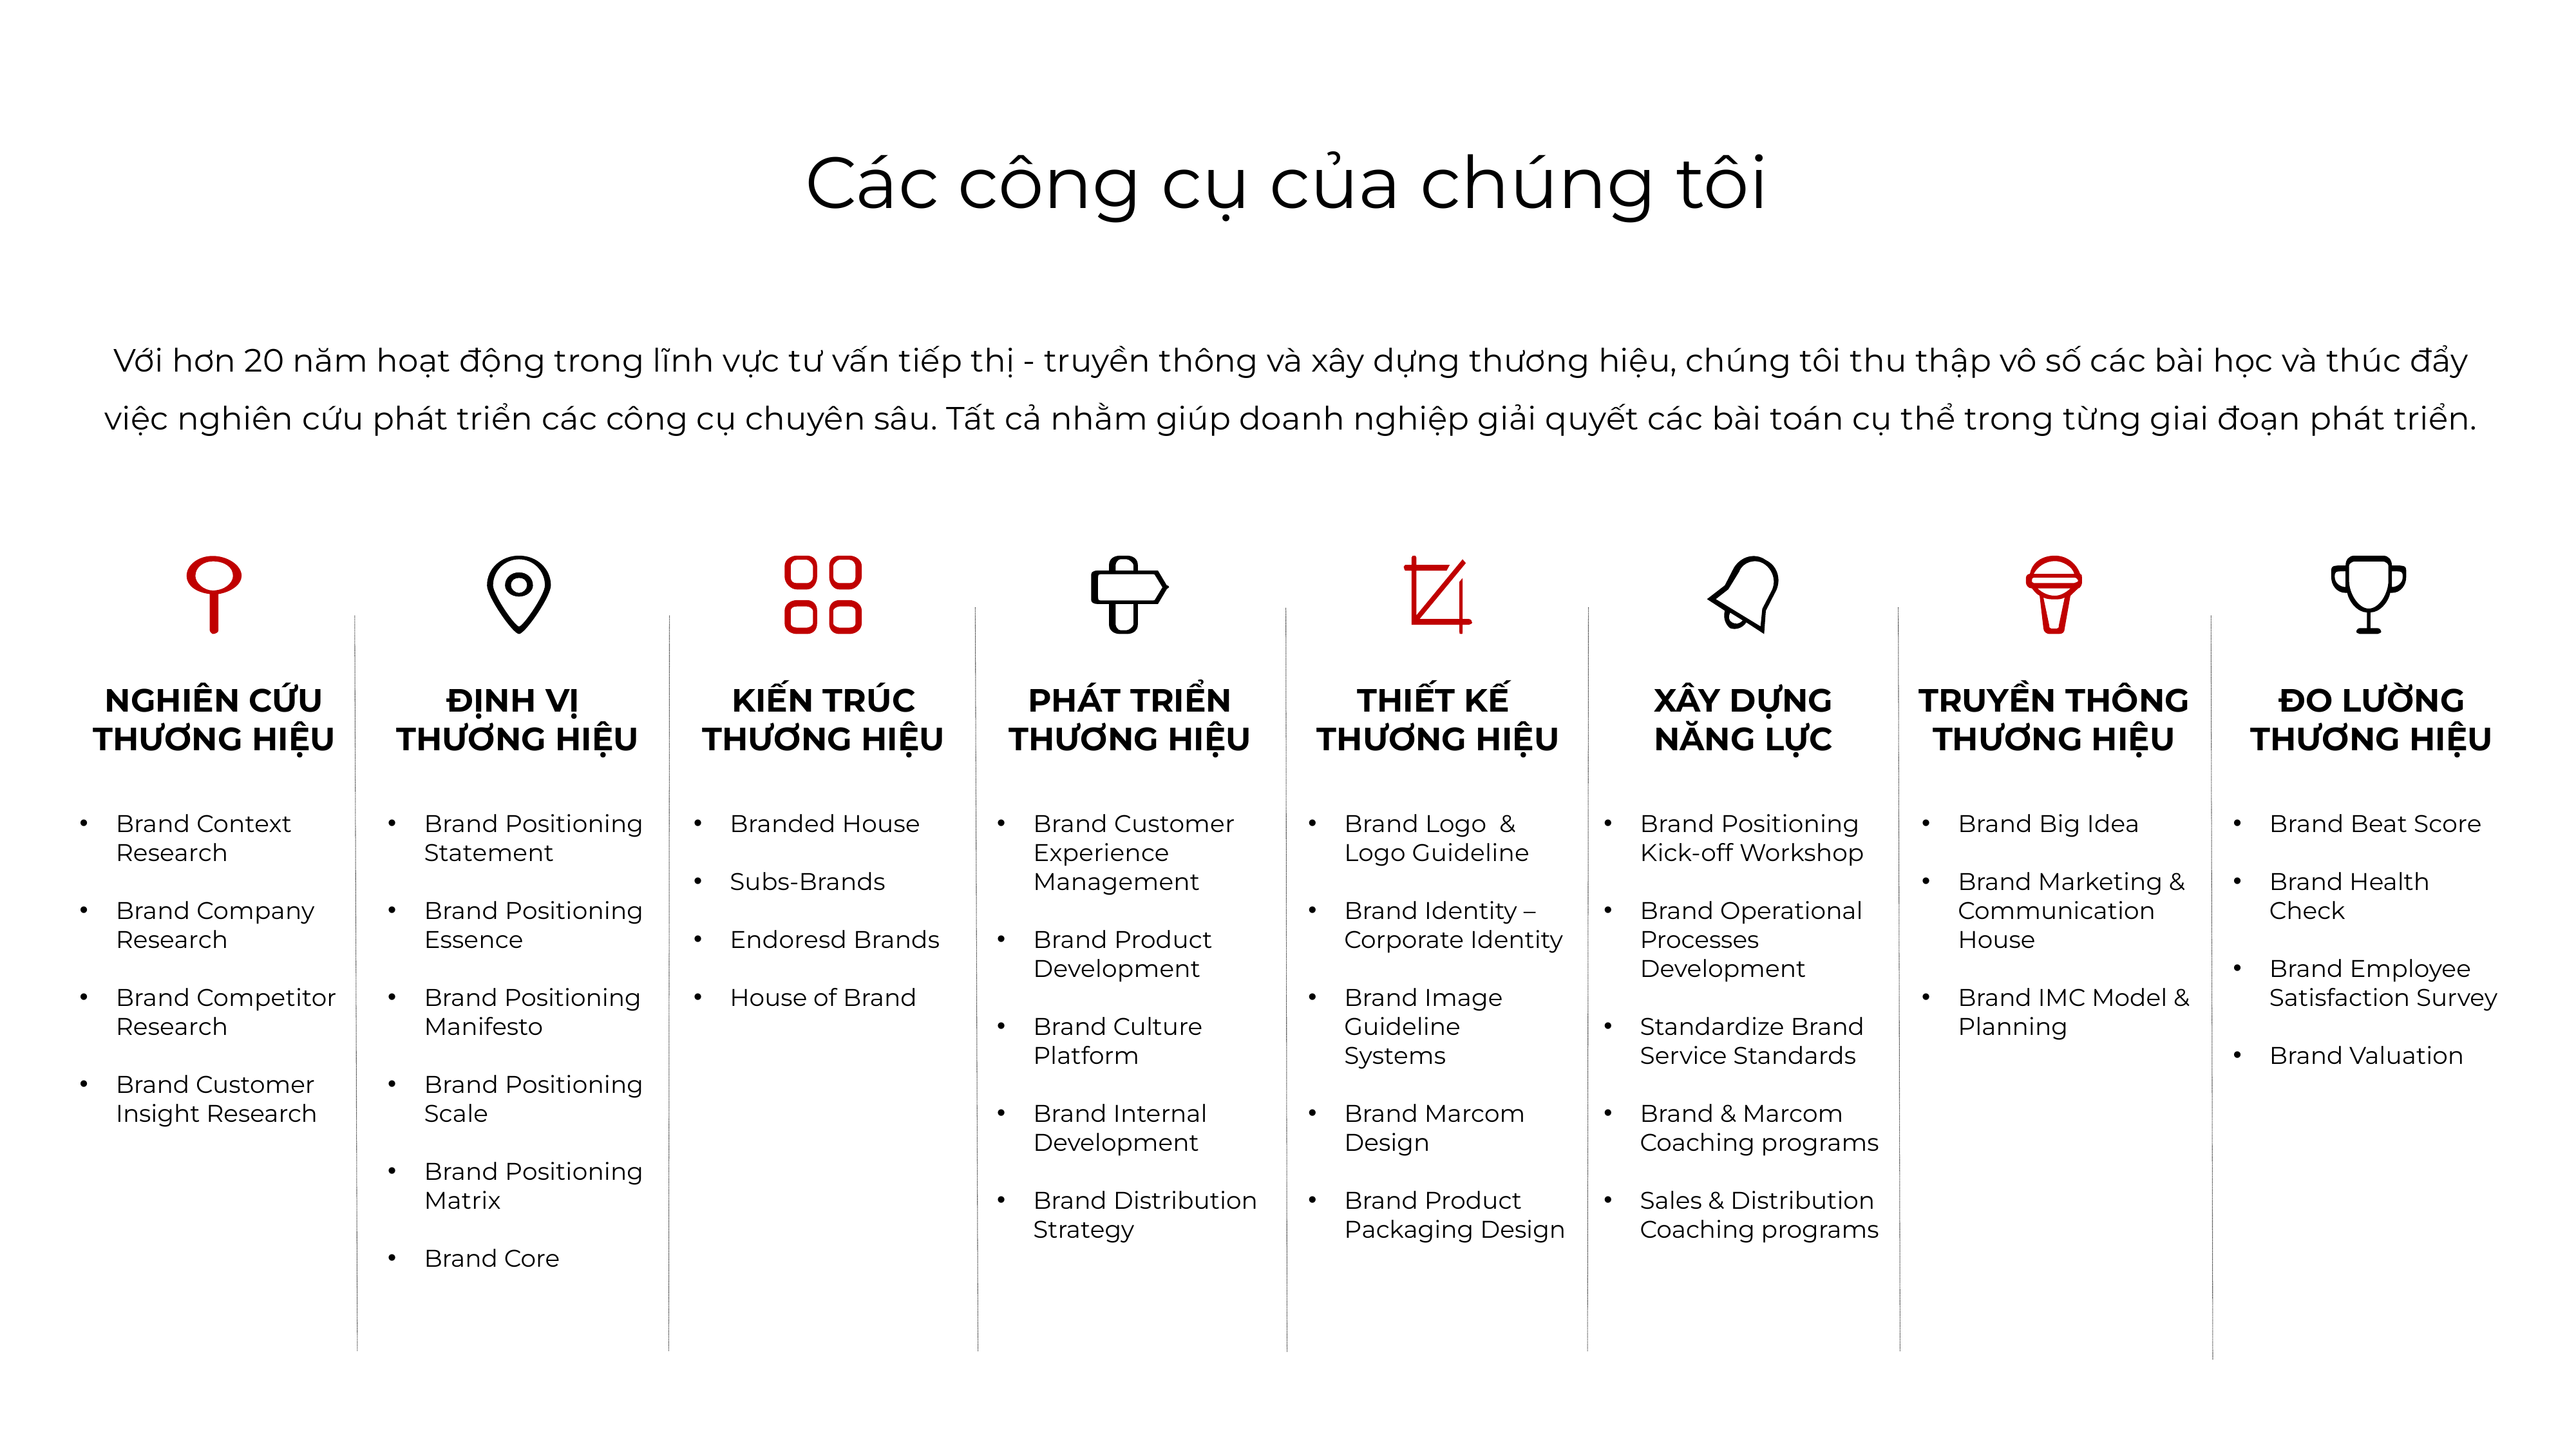

Các công cụ của chúng tôi
Với hơn 20 năm hoạt động trong lĩnh vực tư vấn tiếp thị - truyền thông và xây dựng thương hiệu, chúng tôi thu thập vô số các bài học và thúc đẩy việc nghiên cứu phát triển các công cụ chuyên sâu. Tất cả nhằm giúp doanh nghiệp giải quyết các bài toán cụ thể trong từng giai đoạn phát triển.

ĐO LƯỜNG THƯƠNG HIỆU
PHÁT TRIỂN THƯƠNG HIỆU
TRUYỀN THÔNG THƯƠNG HIỆU
XÂY DỰNG NĂNG LỰC
THIẾT KẾ
THƯƠNG HIỆU
NGHIÊN CỨU
THƯƠNG HIỆU
KIẾN TRÚC THƯƠNG HIỆU
ĐỊNH VỊ
THƯƠNG HIỆU
Brand Context Research

Brand Company Research

Brand Competitor Research

Brand Customer Insight Research
Brand Customer Experience Management

Brand Product Development

Brand Culture Platform

Brand Internal Development

Brand Distribution Strategy
Brand Logo  & Logo Guideline

Brand Identity – Corporate Identity

Brand Image Guideline Systems

Brand Marcom Design

Brand Product Packaging Design
Brand Positioning Kick-off Workshop

Brand Operational Processes Development

Standardize Brand Service Standards

Brand & Marcom Coaching programs

Sales & Distribution Coaching programs
Brand Big Idea

Brand Marketing & Communication House

Brand IMC Model & Planning
Brand Beat Score

Brand Health Check

Brand Employee Satisfaction Survey

Brand Valuation
Brand Positioning Statement

Brand Positioning Essence

Brand Positioning Manifesto

Brand Positioning Scale

Brand Positioning Matrix

Brand Core
Branded House

Subs-Brands

Endoresd Brands

House of Brand